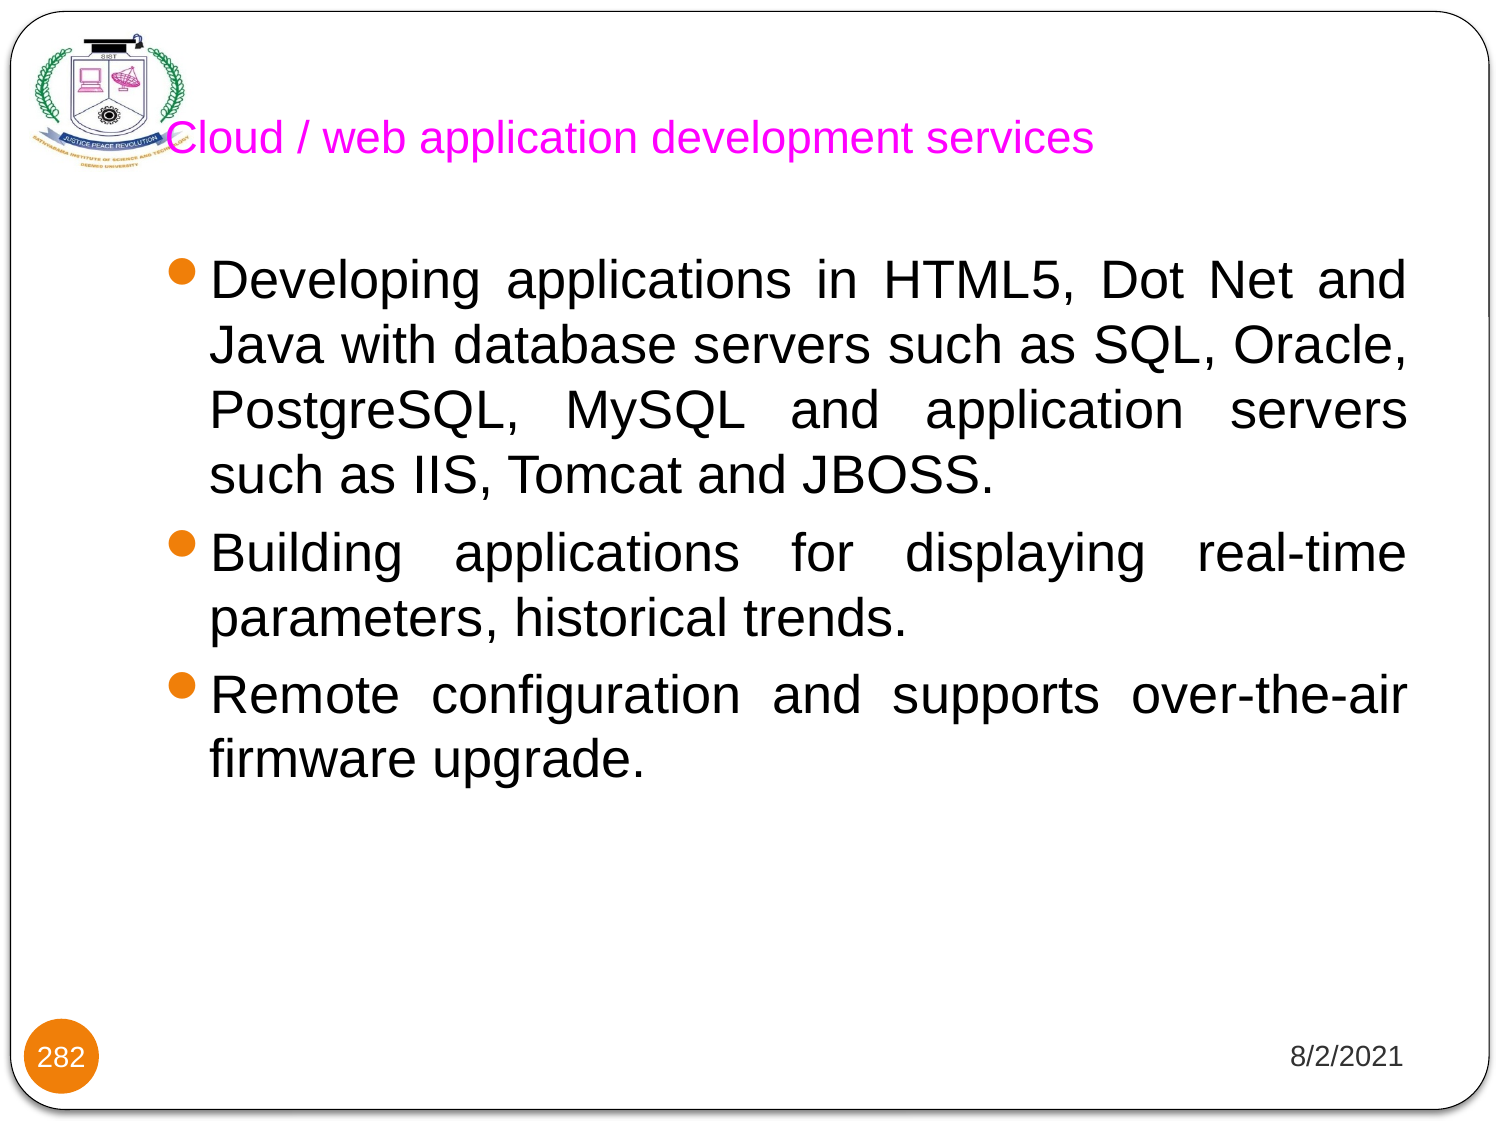

# Cloud / web application development services
Developing applications in HTML5, Dot Net and Java with database servers such as SQL, Oracle, PostgreSQL, MySQL and application servers such as IIS, Tomcat and JBOSS.
Building applications for displaying real-time parameters, historical trends.
Remote configuration and supports over-the-air firmware upgrade.

8/2/2021
282